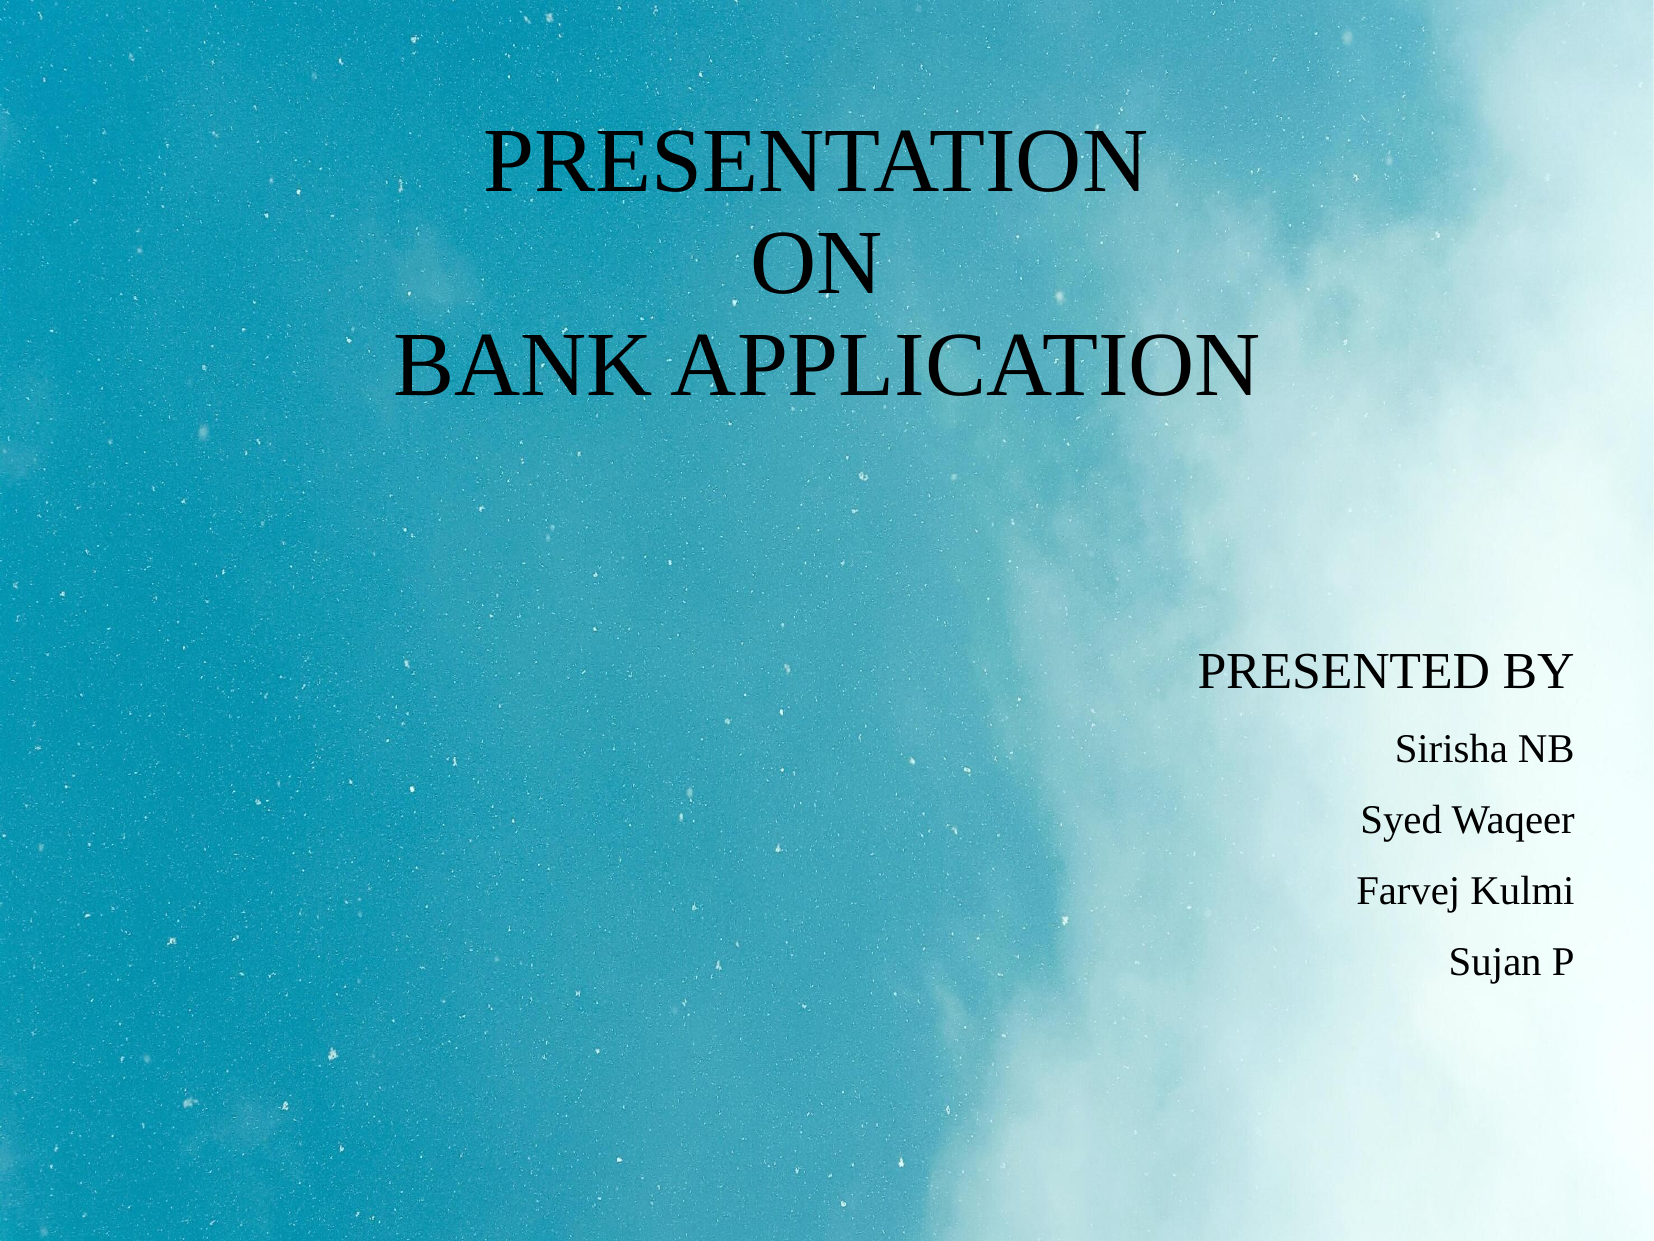

PRESENTATION
ON
BANK APPLICATION

PRESENTED BY
Sirisha NB
Syed Waqeer
Farvej Kulmi
Sujan P